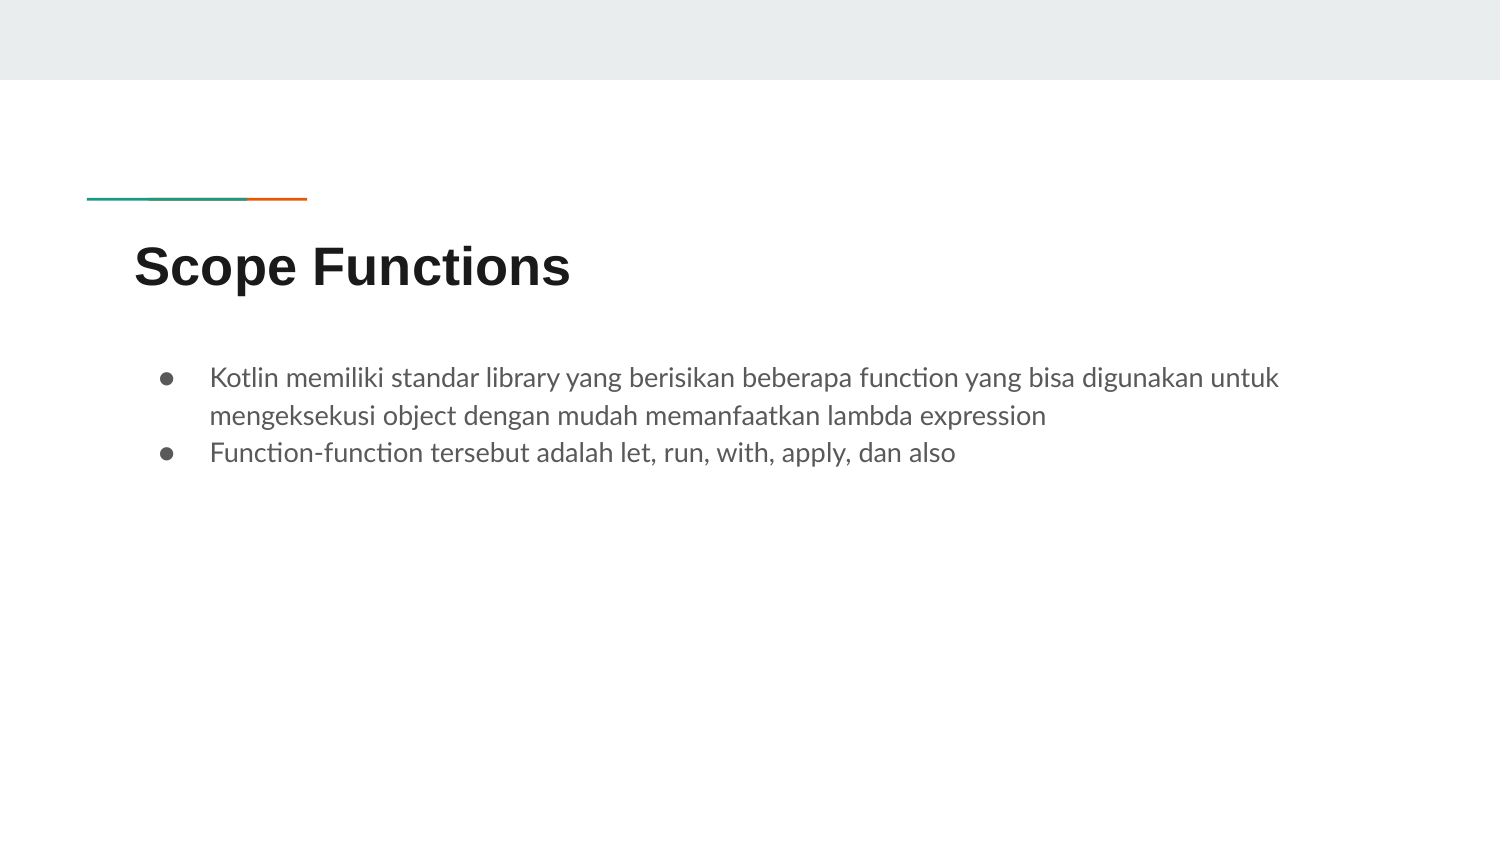

# Scope Functions
Kotlin memiliki standar library yang berisikan beberapa function yang bisa digunakan untuk mengeksekusi object dengan mudah memanfaatkan lambda expression
Function-function tersebut adalah let, run, with, apply, dan also